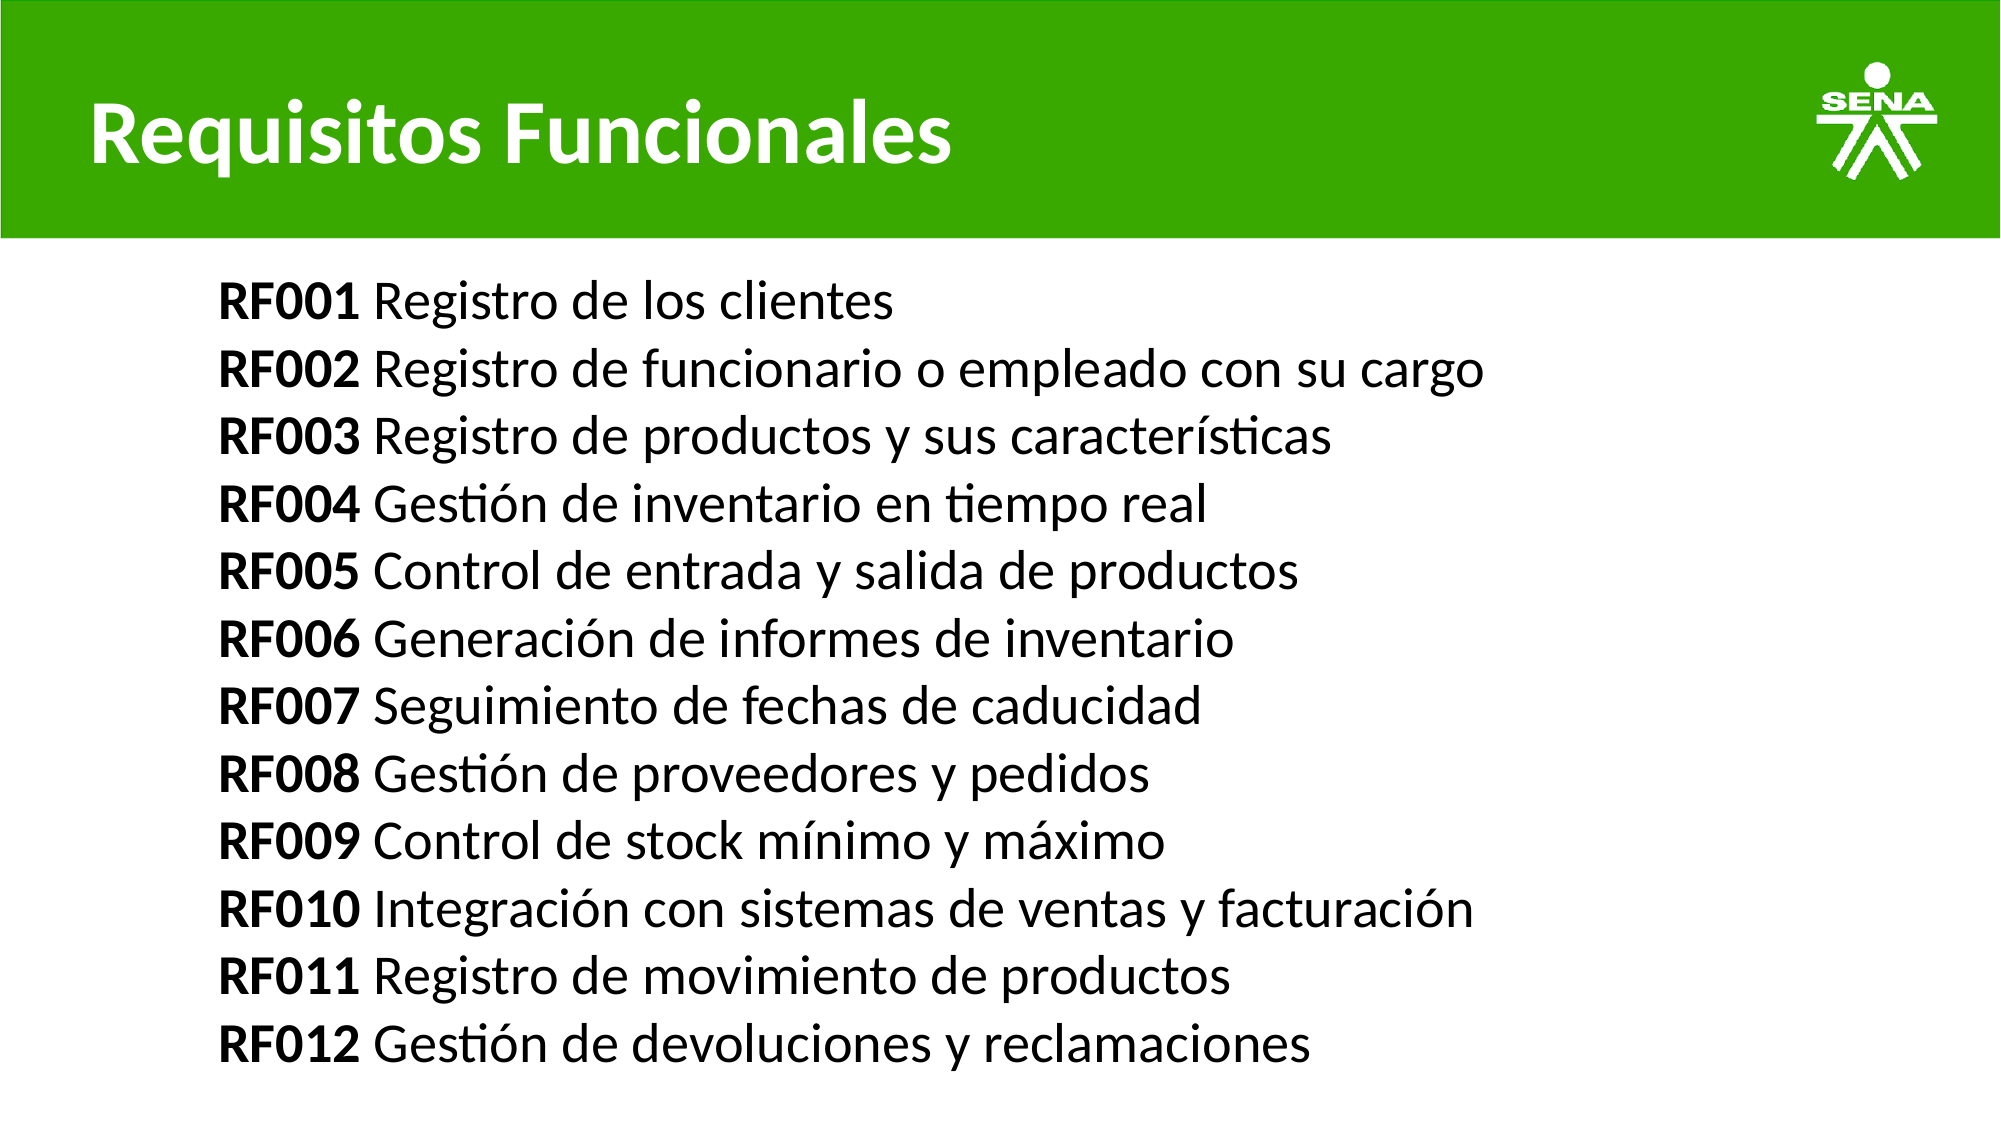

# Requisitos Funcionales
RF001 Registro de los clientes
RF002 Registro de funcionario o empleado con su cargo
RF003 Registro de productos y sus características
RF004 Gestión de inventario en tiempo real
RF005 Control de entrada y salida de productos
RF006 Generación de informes de inventario
RF007 Seguimiento de fechas de caducidad
RF008 Gestión de proveedores y pedidos
RF009 Control de stock mínimo y máximo
RF010 Integración con sistemas de ventas y facturación
RF011 Registro de movimiento de productos
RF012 Gestión de devoluciones y reclamaciones